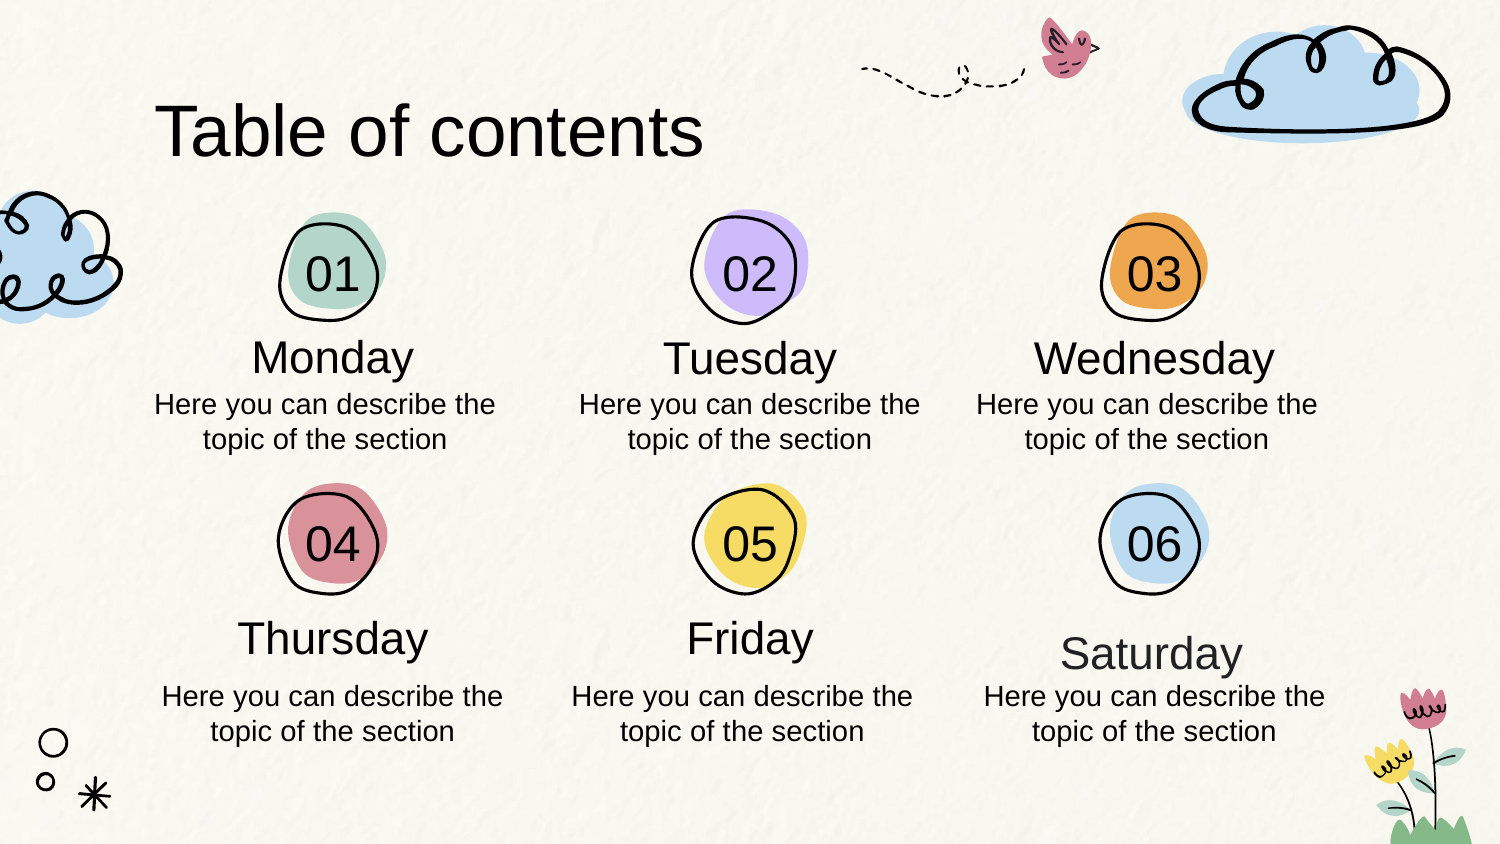

Table of contents

01
02
03
Monday
Tuesday
Wednesday
Here you can describe the topic of the section
Here you can describe the topic of the section
Here you can describe the topic of the section

# 04
05
06
Thursday
Friday
Saturday
Here you can describe the topic of the section
Here you can describe the topic of the section
Here you can describe the topic of the section